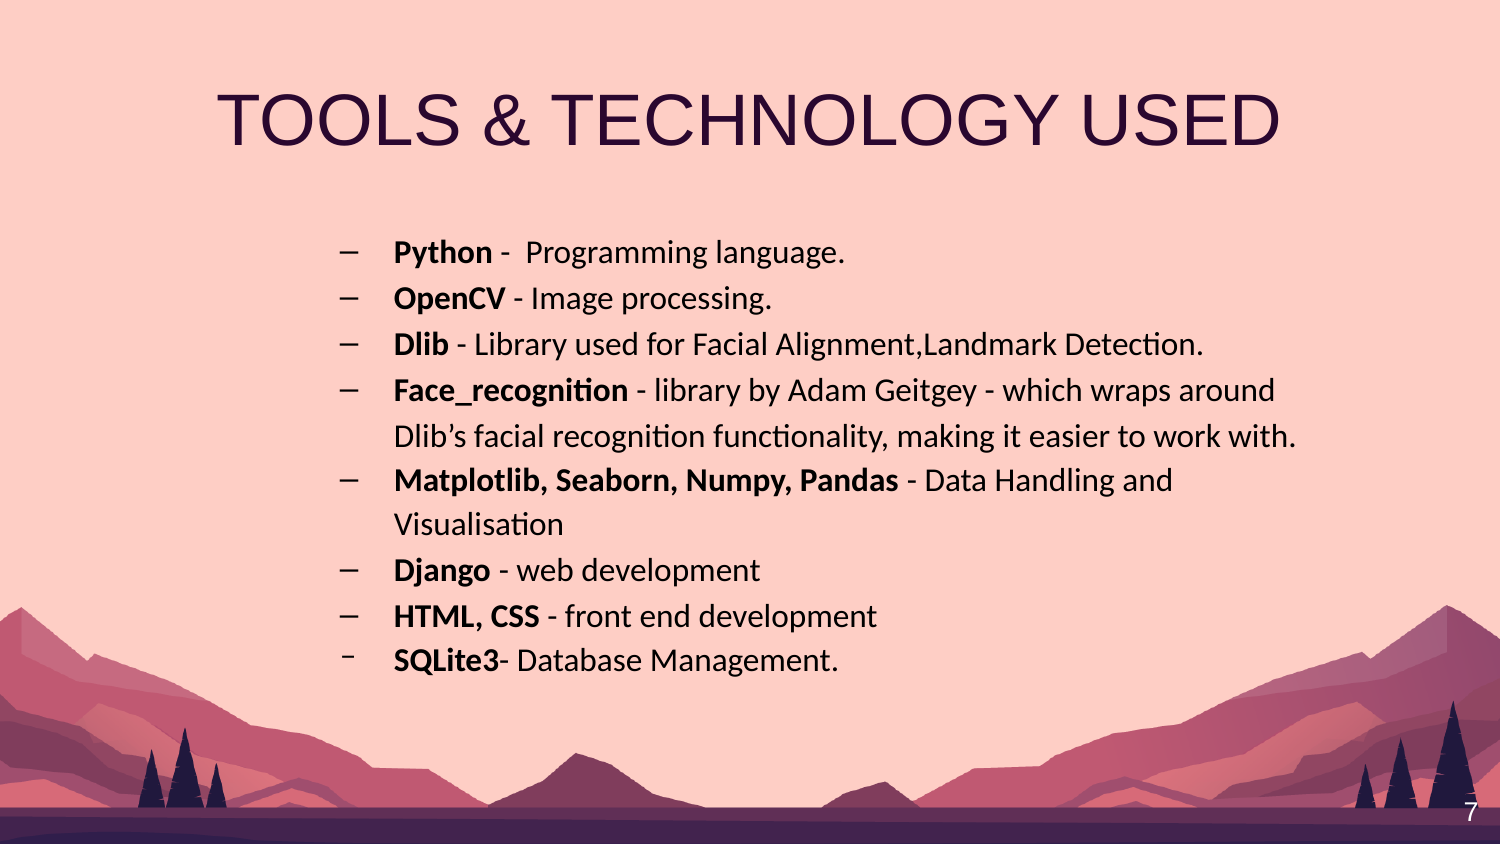

# TOOLS & TECHNOLOGY USED
Python -  Programming language.
OpenCV - Image processing.
Dlib - Library used for Facial Alignment,Landmark Detection.
Face_recognition - library by Adam Geitgey - which wraps around Dlib’s facial recognition functionality, making it easier to work with.
Matplotlib, Seaborn, Numpy, Pandas - Data Handling and Visualisation
Django - web development
HTML, CSS - front end development
SQLite3- Database Management.

7